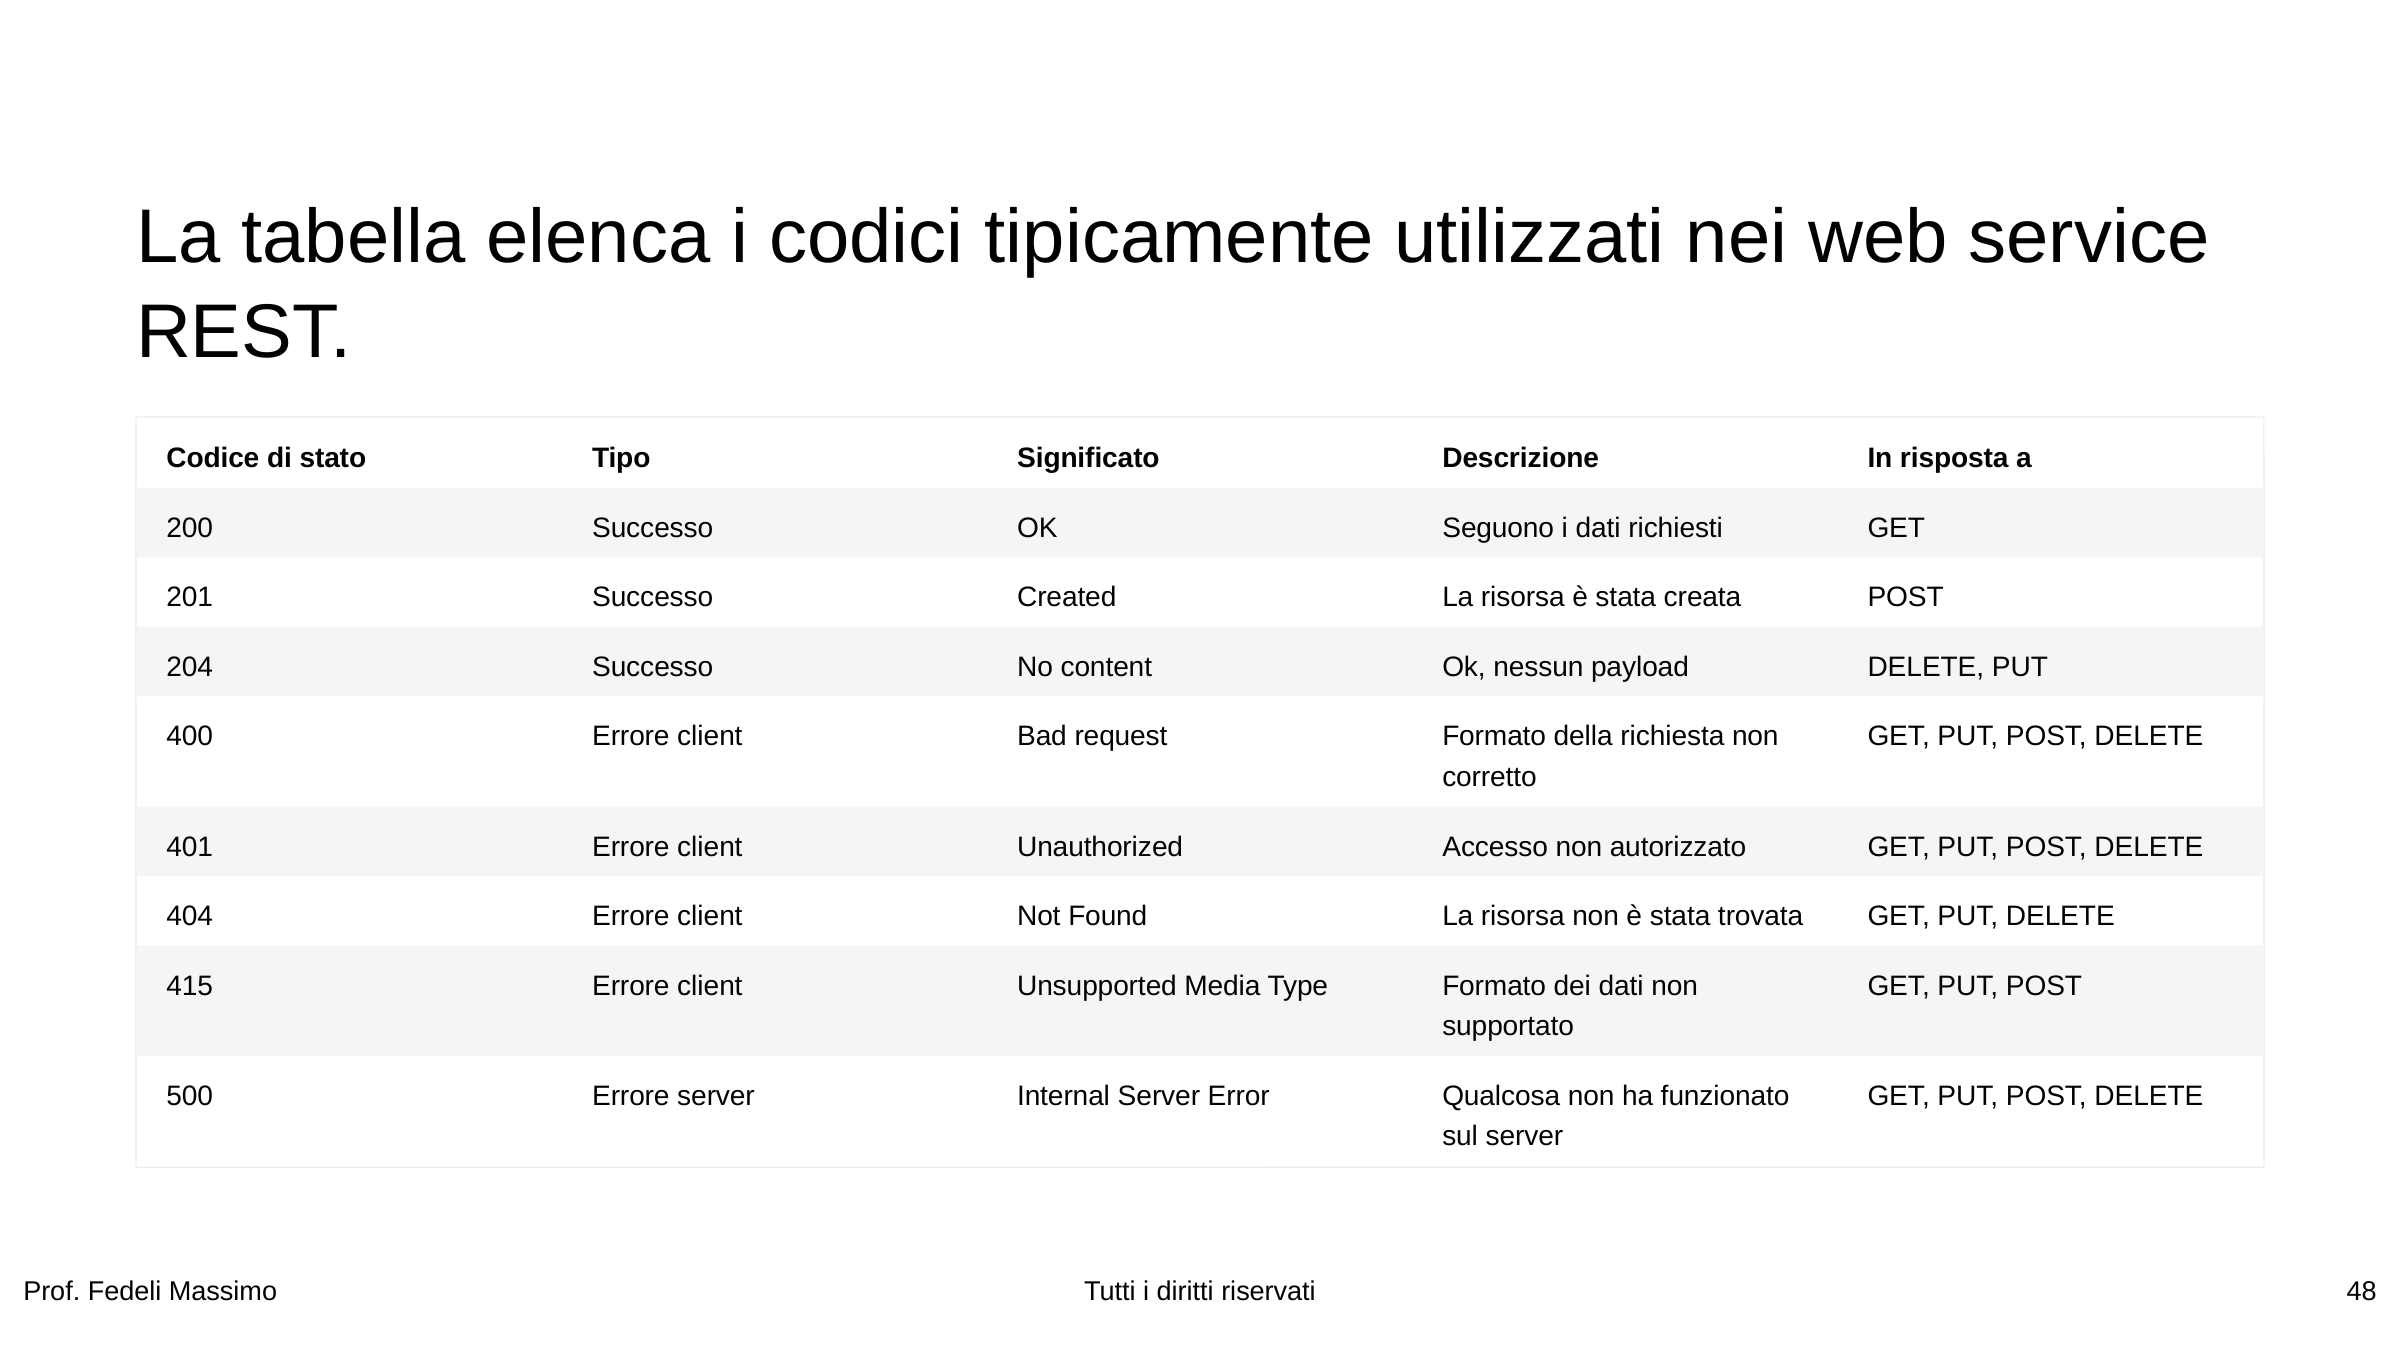

La tabella elenca i codici tipicamente utilizzati nei web service REST.

Codice di stato
Tipo
Significato
Descrizione
In risposta a

200
Successo
OK
Seguono i dati richiesti
GET

201
Successo
Created
La risorsa è stata creata
POST

204
Successo
No content
Ok, nessun payload
DELETE, PUT

400
Errore client
Bad request
Formato della richiesta non corretto
GET, PUT, POST, DELETE

401
Errore client
Unauthorized
Accesso non autorizzato
GET, PUT, POST, DELETE

404
Errore client
Not Found
La risorsa non è stata trovata
GET, PUT, DELETE

415
Errore client
Unsupported Media Type
Formato dei dati non supportato
GET, PUT, POST

500
Errore server
Internal Server Error
Qualcosa non ha funzionato sul server
GET, PUT, POST, DELETE
Prof. Fedeli Massimo
Tutti i diritti riservati
48